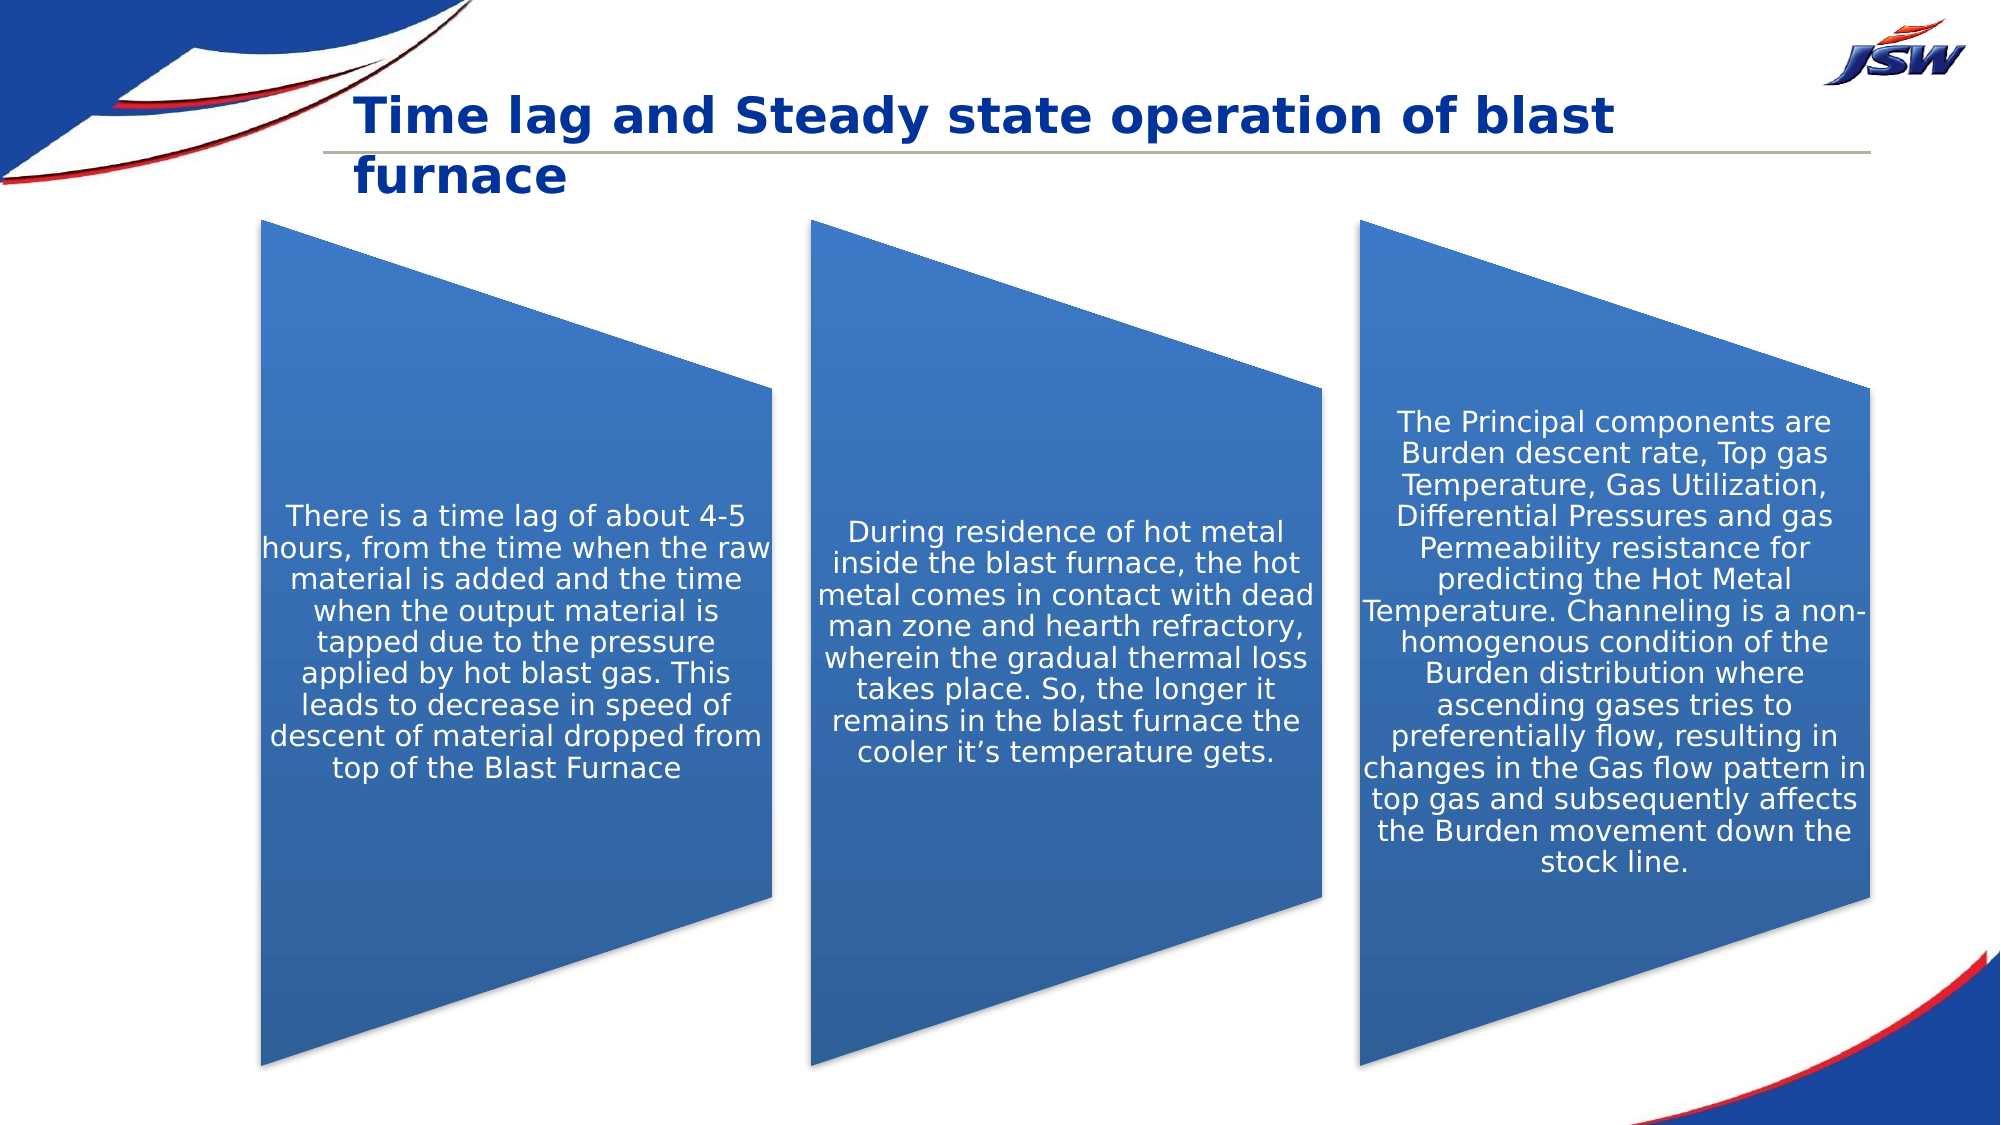

Time lag and Steady state operation of blast furnace
There is a time lag of about 4-5 hours, from the time when the raw material is added and the time when the output material is tapped due to the pressure applied by hot blast gas. This leads to decrease in speed of descent of material dropped from top of the Blast Furnace
During residence of hot metal inside the blast furnace, the hot metal comes in contact with dead man zone and hearth refractory, wherein the gradual thermal loss takes place. So, the longer it remains in the blast furnace the cooler it’s temperature gets.
The Principal components are Burden descent rate, Top gas Temperature, Gas Utilization, Differential Pressures and gas Permeability resistance for predicting the Hot Metal Temperature. Channeling is a non-homogenous condition of the Burden distribution where ascending gases tries to preferentially flow, resulting in changes in the Gas flow pattern in top gas and subsequently affects the Burden movement down the stock line.